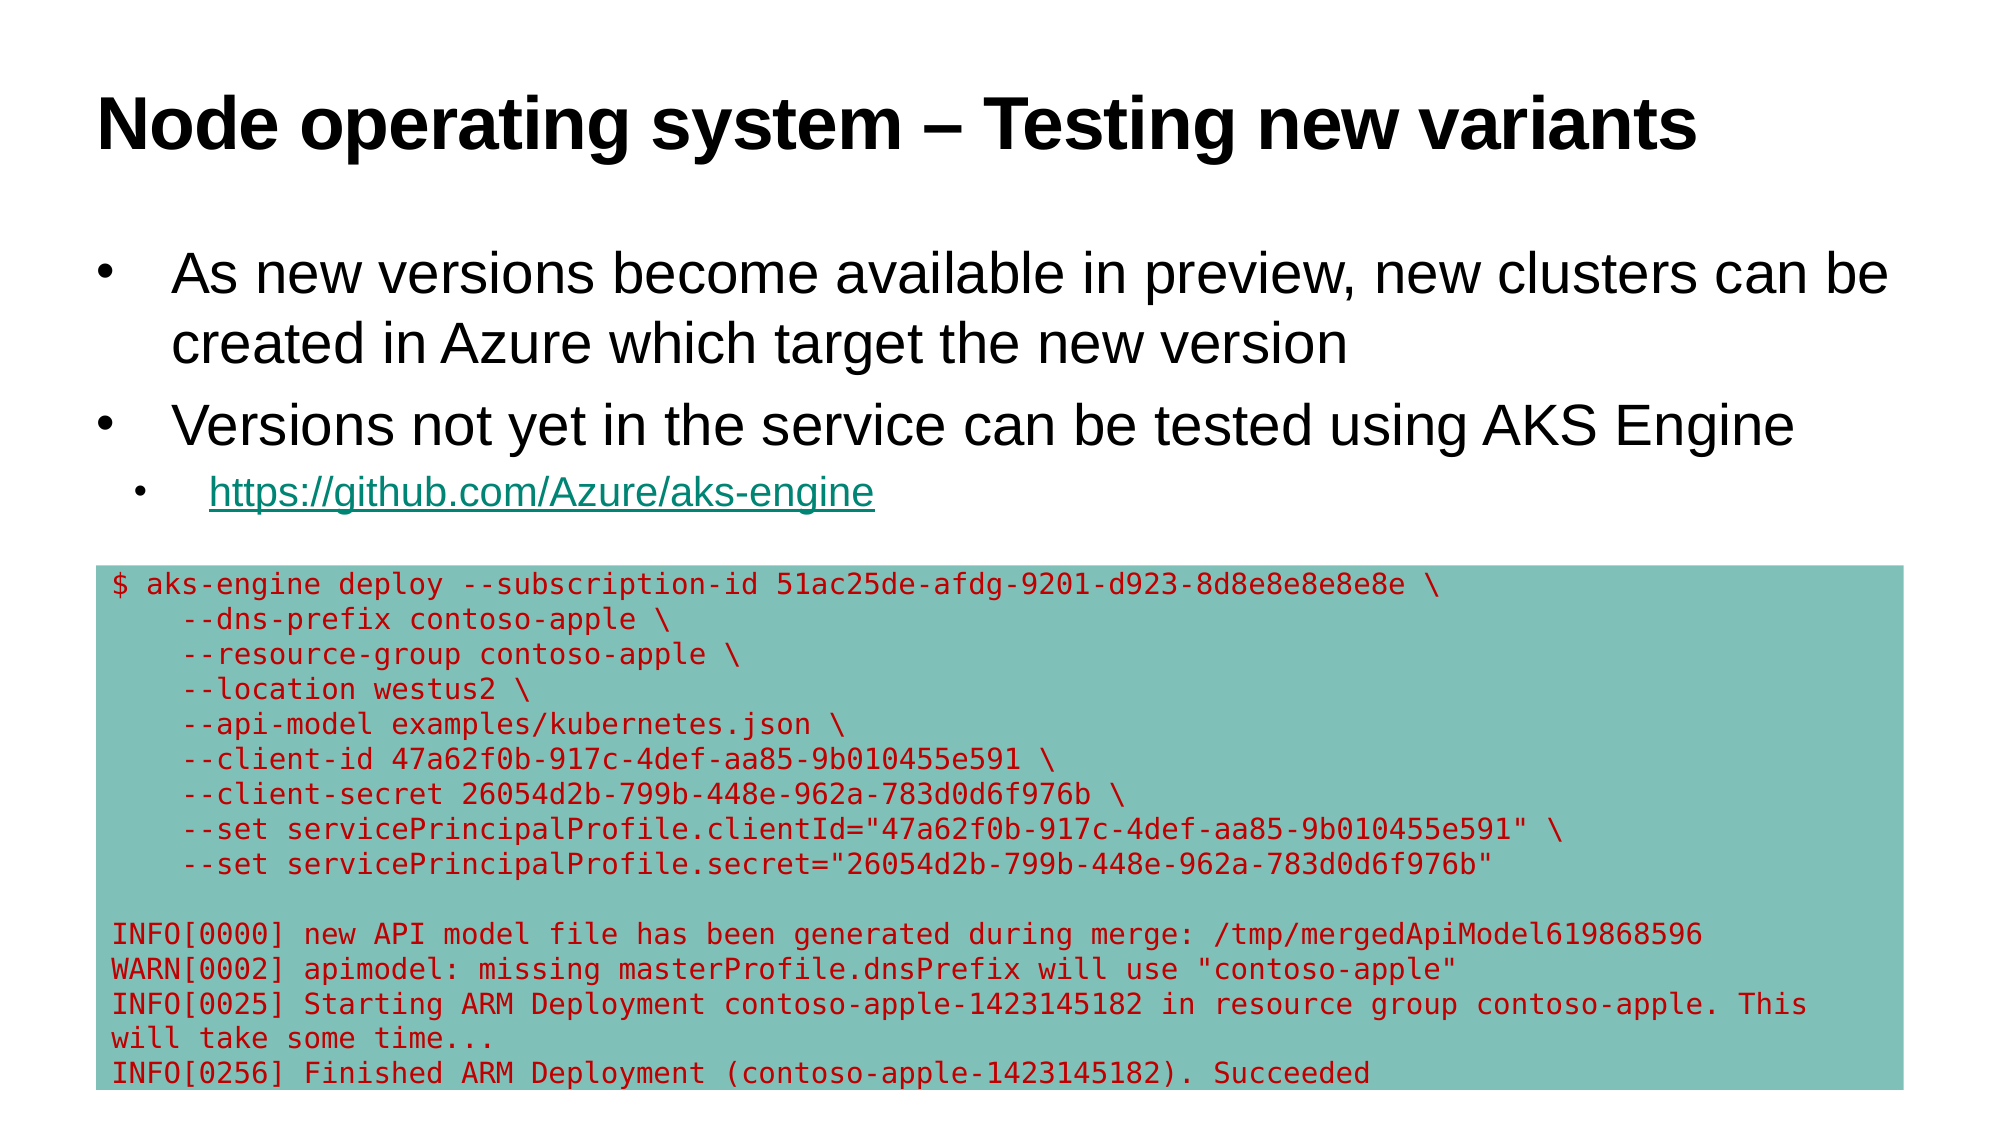

# Node operating system – Testing new variants
As new versions become available in preview, new clusters can be created in Azure which target the new version
Versions not yet in the service can be tested using AKS Engine
https://github.com/Azure/aks-engine
$ aks-engine deploy --subscription-id 51ac25de-afdg-9201-d923-8d8e8e8e8e8e \
    --dns-prefix contoso-apple \
    --resource-group contoso-apple \
    --location westus2 \
    --api-model examples/kubernetes.json \
    --client-id 47a62f0b-917c-4def-aa85-9b010455e591 \
    --client-secret 26054d2b-799b-448e-962a-783d0d6f976b \
    --set servicePrincipalProfile.clientId="47a62f0b-917c-4def-aa85-9b010455e591" \
    --set servicePrincipalProfile.secret="26054d2b-799b-448e-962a-783d0d6f976b"

INFO[0000] new API model file has been generated during merge: /tmp/mergedApiModel619868596
WARN[0002] apimodel: missing masterProfile.dnsPrefix will use "contoso-apple"
INFO[0025] Starting ARM Deployment contoso-apple-1423145182 in resource group contoso-apple. This will take some time...
INFO[0256] Finished ARM Deployment (contoso-apple-1423145182). Succeeded